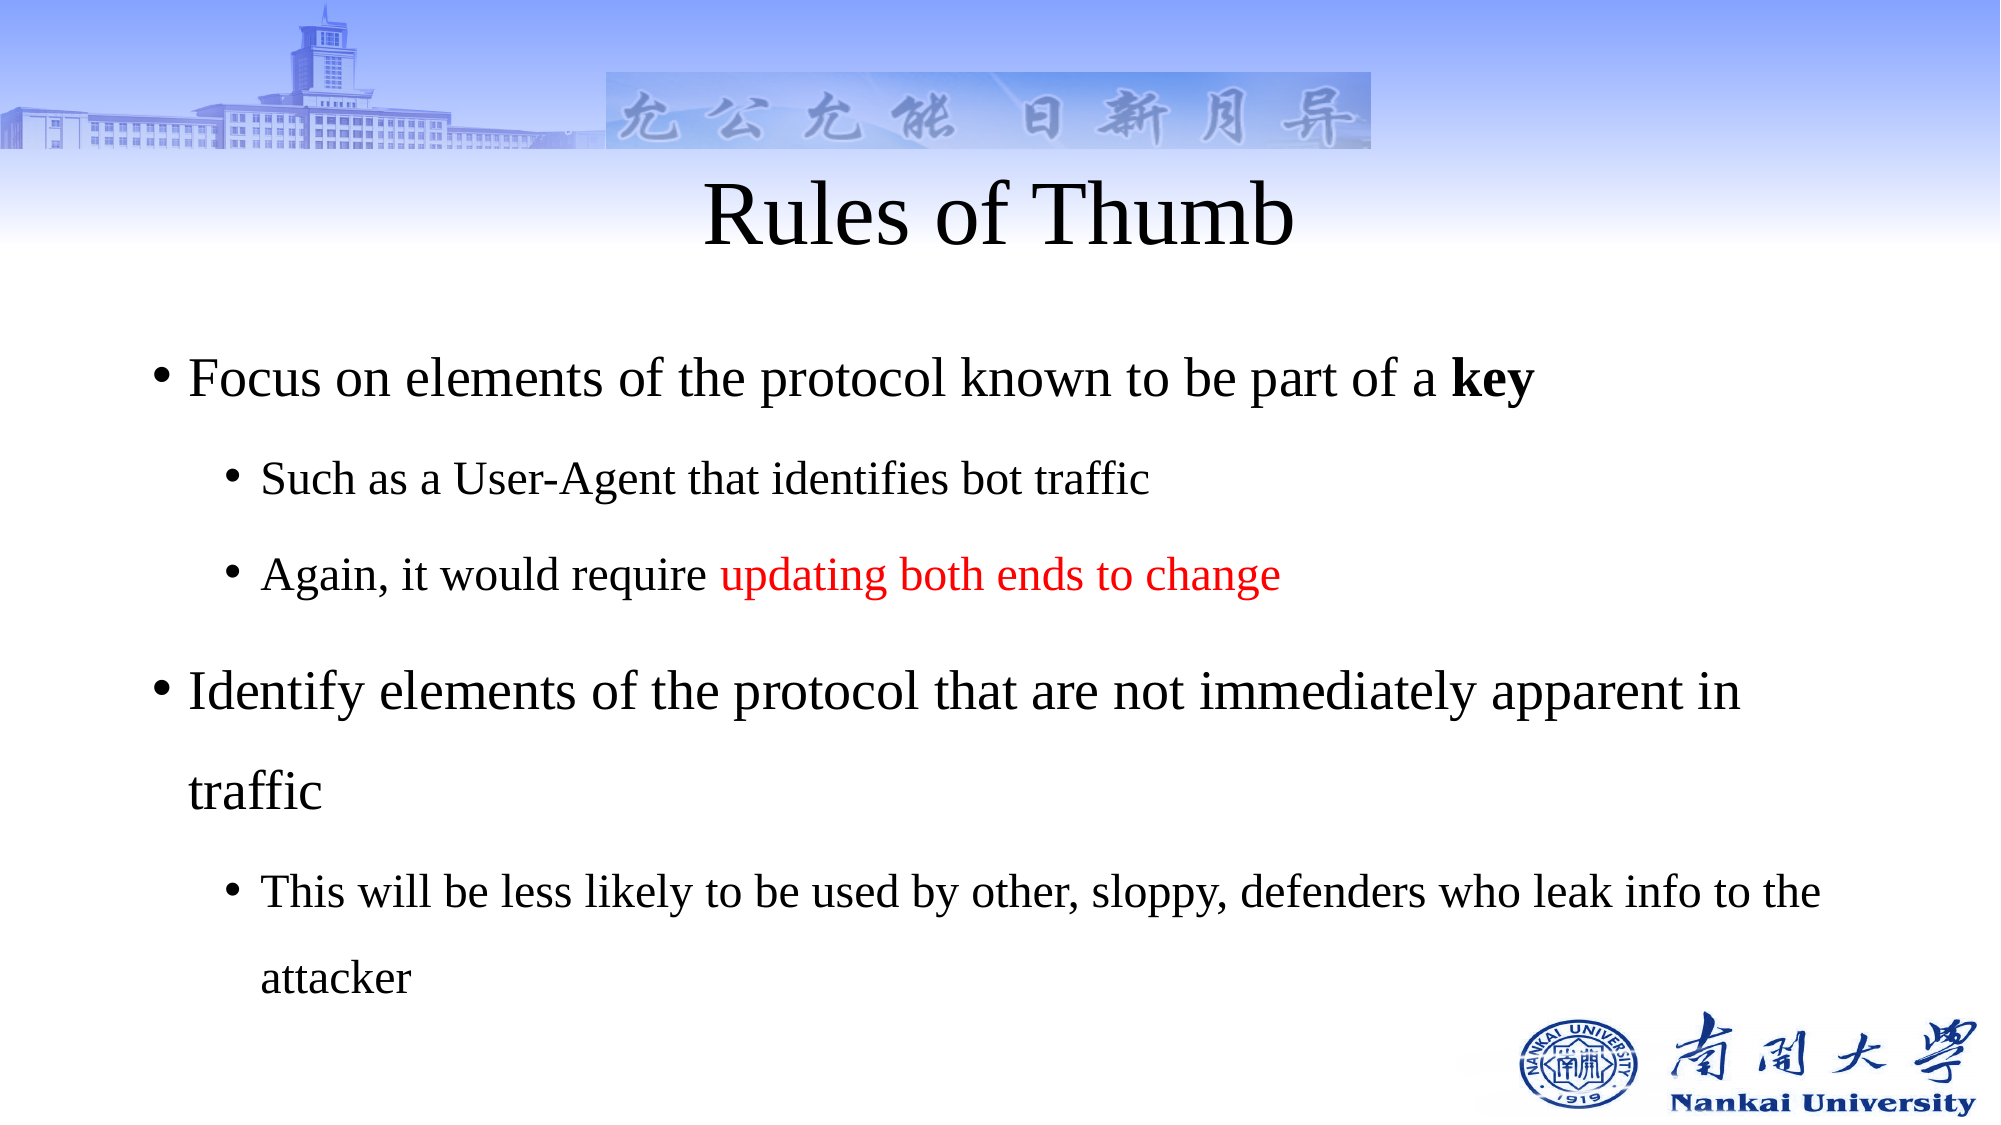

# Rules of Thumb
Focus on elements of the protocol known to be part of a key
Such as a User-Agent that identifies bot traffic
Again, it would require updating both ends to change
Identify elements of the protocol that are not immediately apparent in traffic
This will be less likely to be used by other, sloppy, defenders who leak info to the attacker